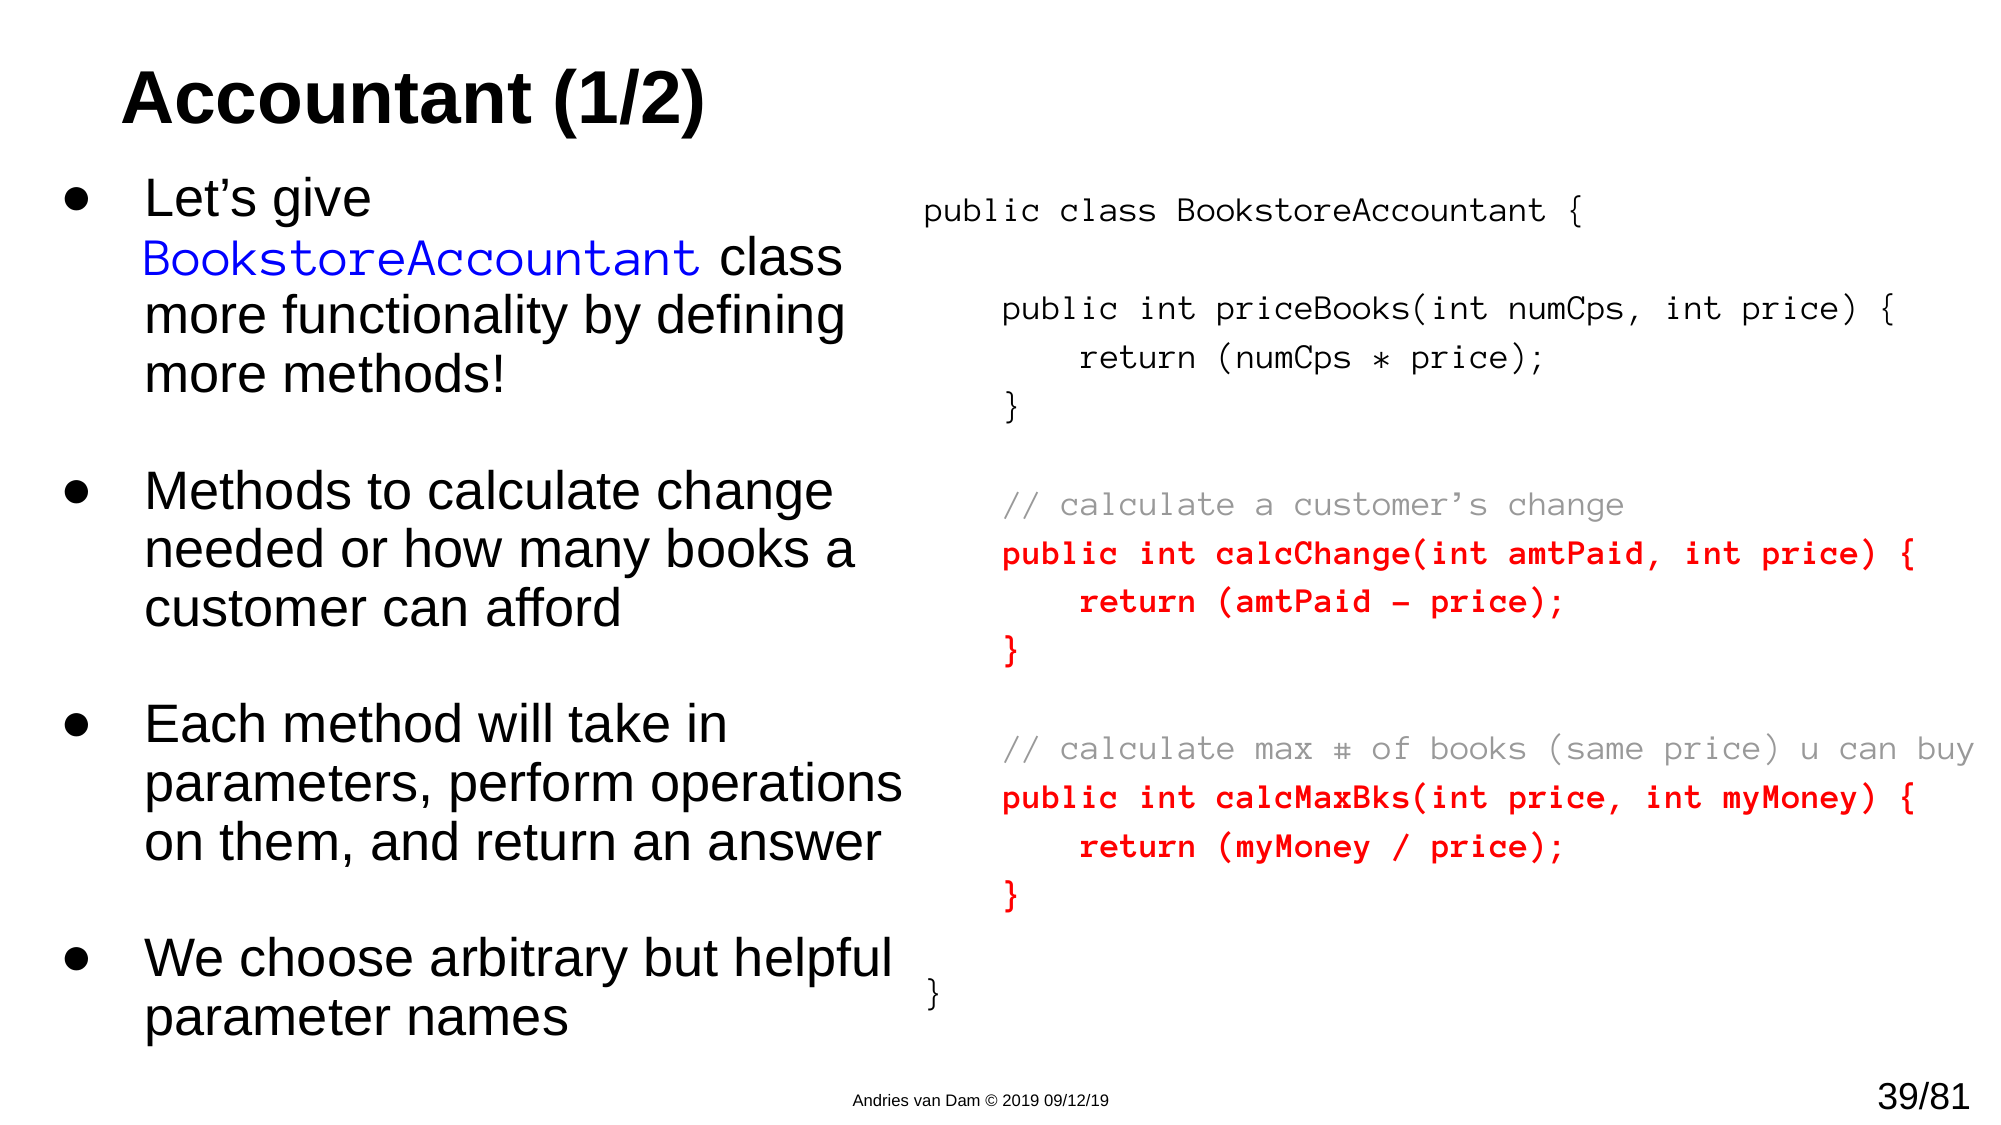

# Accountant (1/2)
public class BookstoreAccountant {

    public int priceBooks(int numCps, int price) {
        return (numCps * price);
    }

    // calculate a customer’s change
    public int calcChange(int amtPaid, int price) {
        return (amtPaid – price);
    }

    // calculate max # of books (same price) u can buy
    public int calcMaxBks(int price, int myMoney) {
        return (myMoney / price);
    }

}

}
Let’s give BookstoreAccountant class more functionality by defining more methods!

Methods to calculate change needed or how many books a customer can afford

Each method will take in parameters, perform operations on them, and return an answer

We choose arbitrary but helpful parameter names